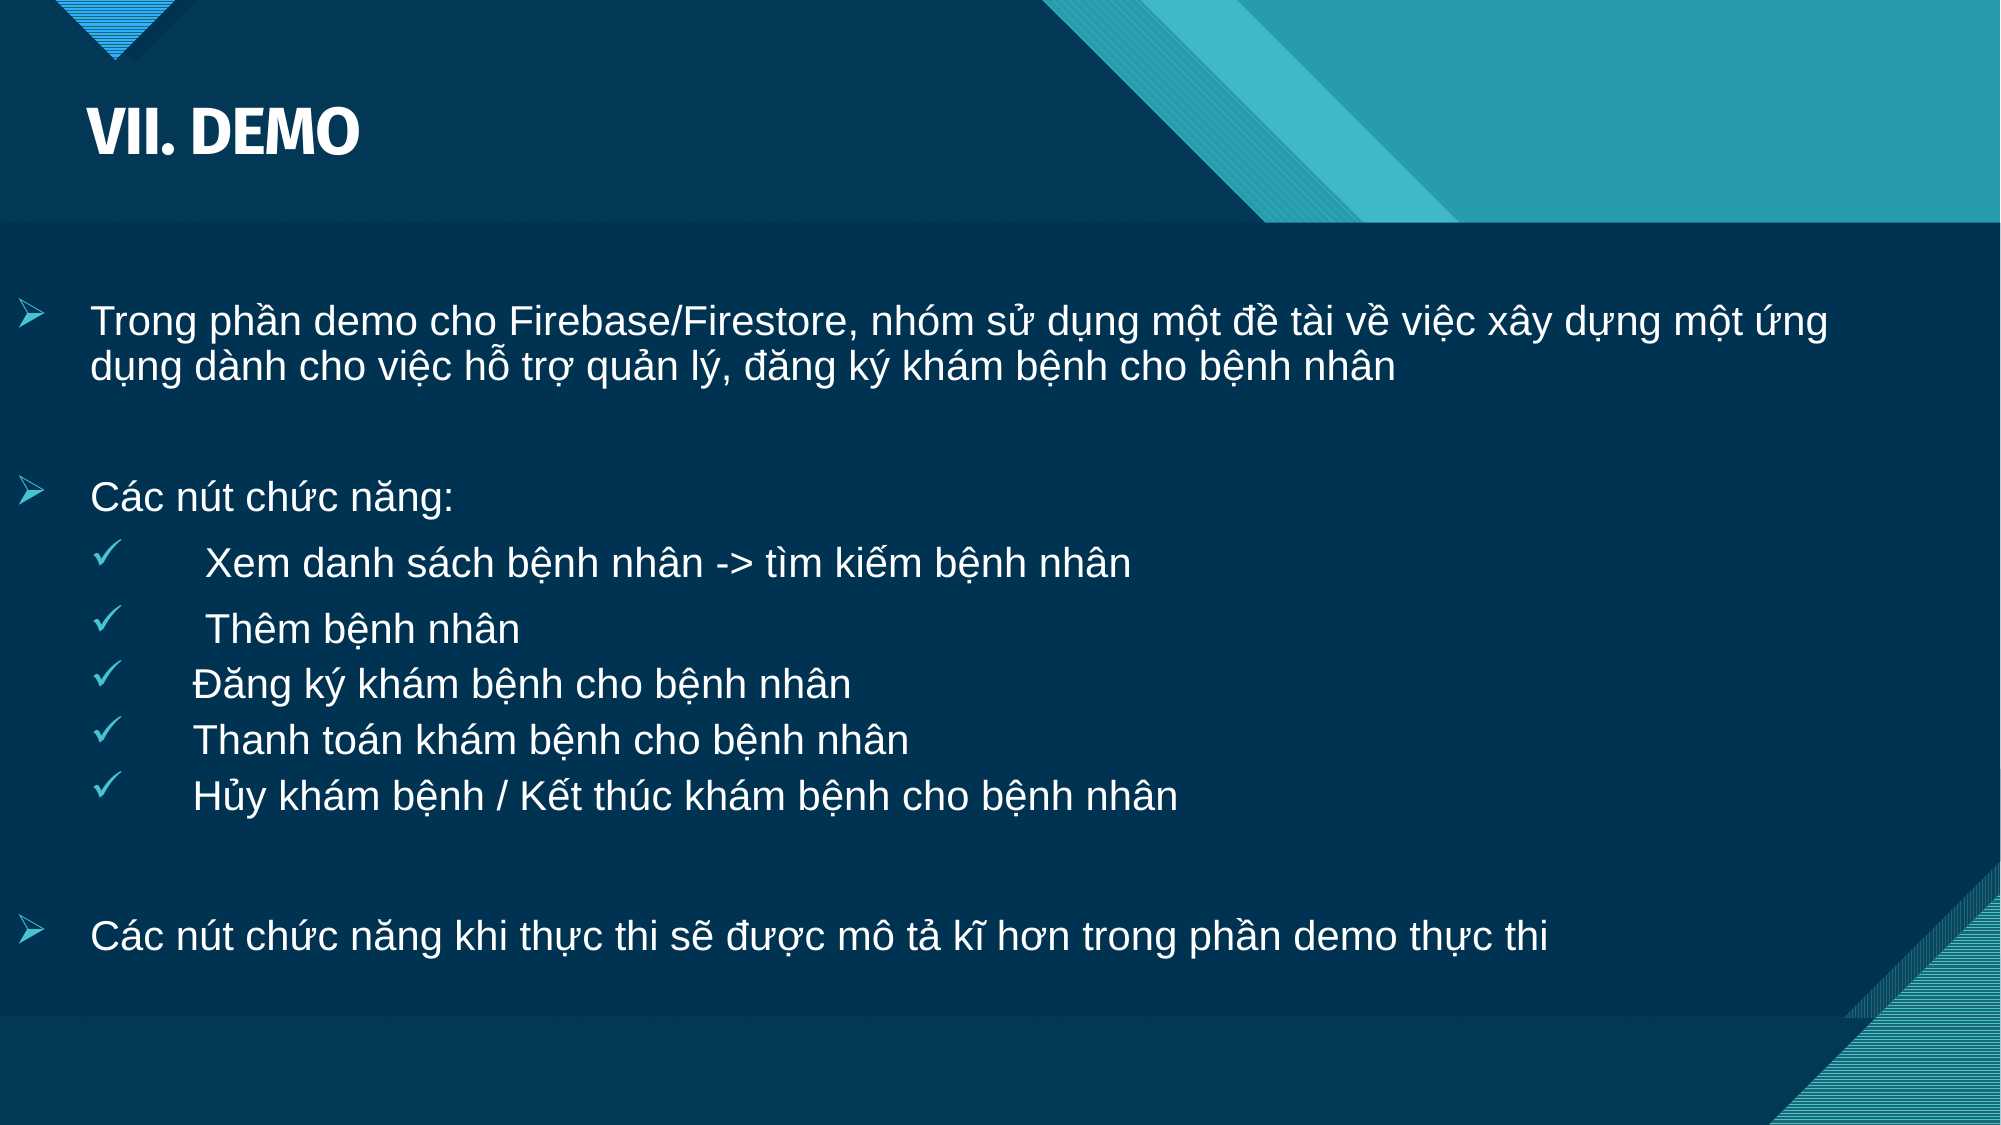

# VII. DEMO
Trong phần demo cho Firebase/Firestore, nhóm sử dụng một đề tài về việc xây dựng một ứng dụng dành cho việc hỗ trợ quản lý, đăng ký khám bệnh cho bệnh nhân

Các nút chức năng:
       Xem danh sách bệnh nhân -> tìm kiếm bệnh nhân
       Thêm bệnh nhân
Đăng ký khám bệnh cho bệnh nhân
Thanh toán khám bệnh cho bệnh nhân
Hủy khám bệnh / Kết thúc khám bệnh cho bệnh nhân

Các nút chức năng khi thực thi sẽ được mô tả kĩ hơn trong phần demo thực thi